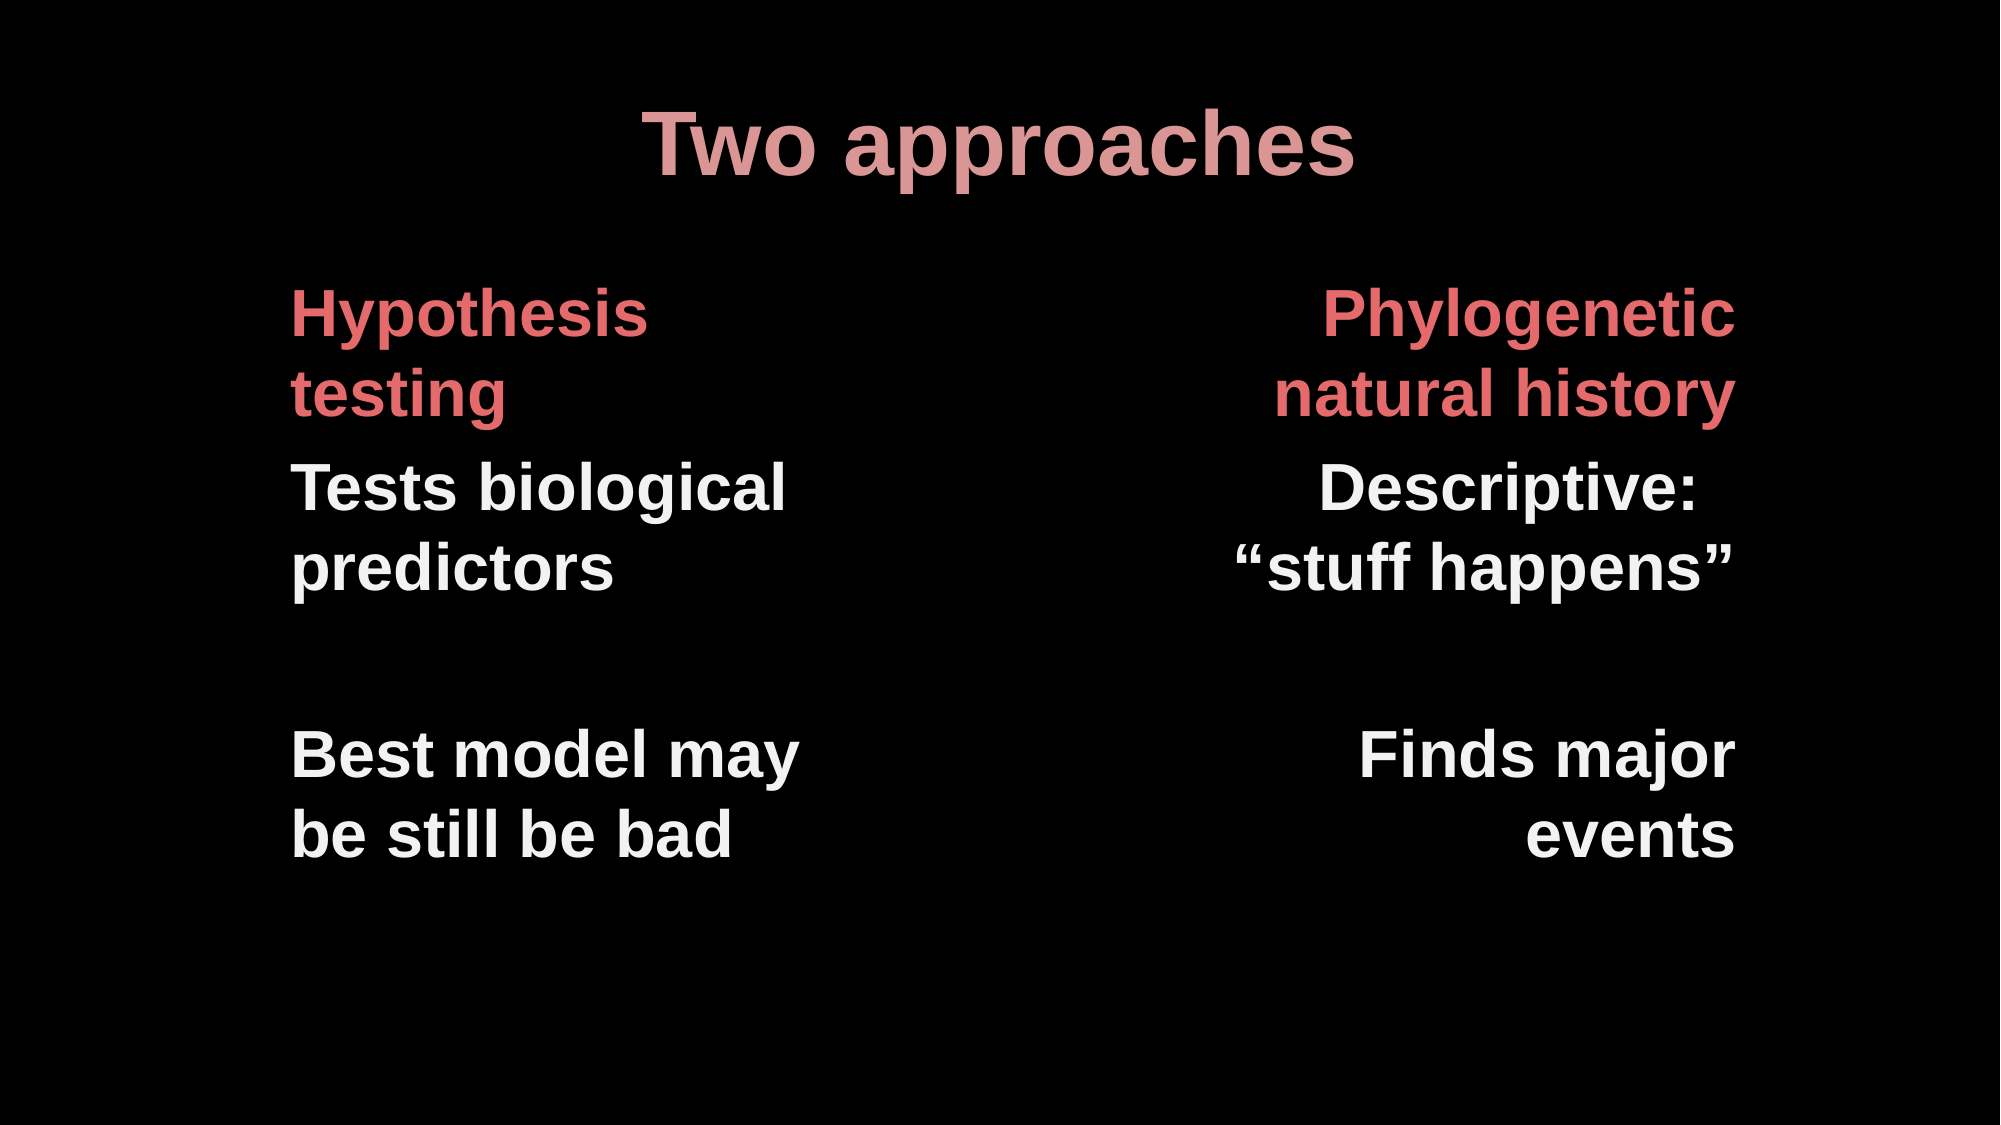

# Two approaches
Hypothesis testing
Tests biological  predictors

Best model may be still be bad

Phylogenetic natural history
Descriptive:  
“stuff happens”

Finds major events